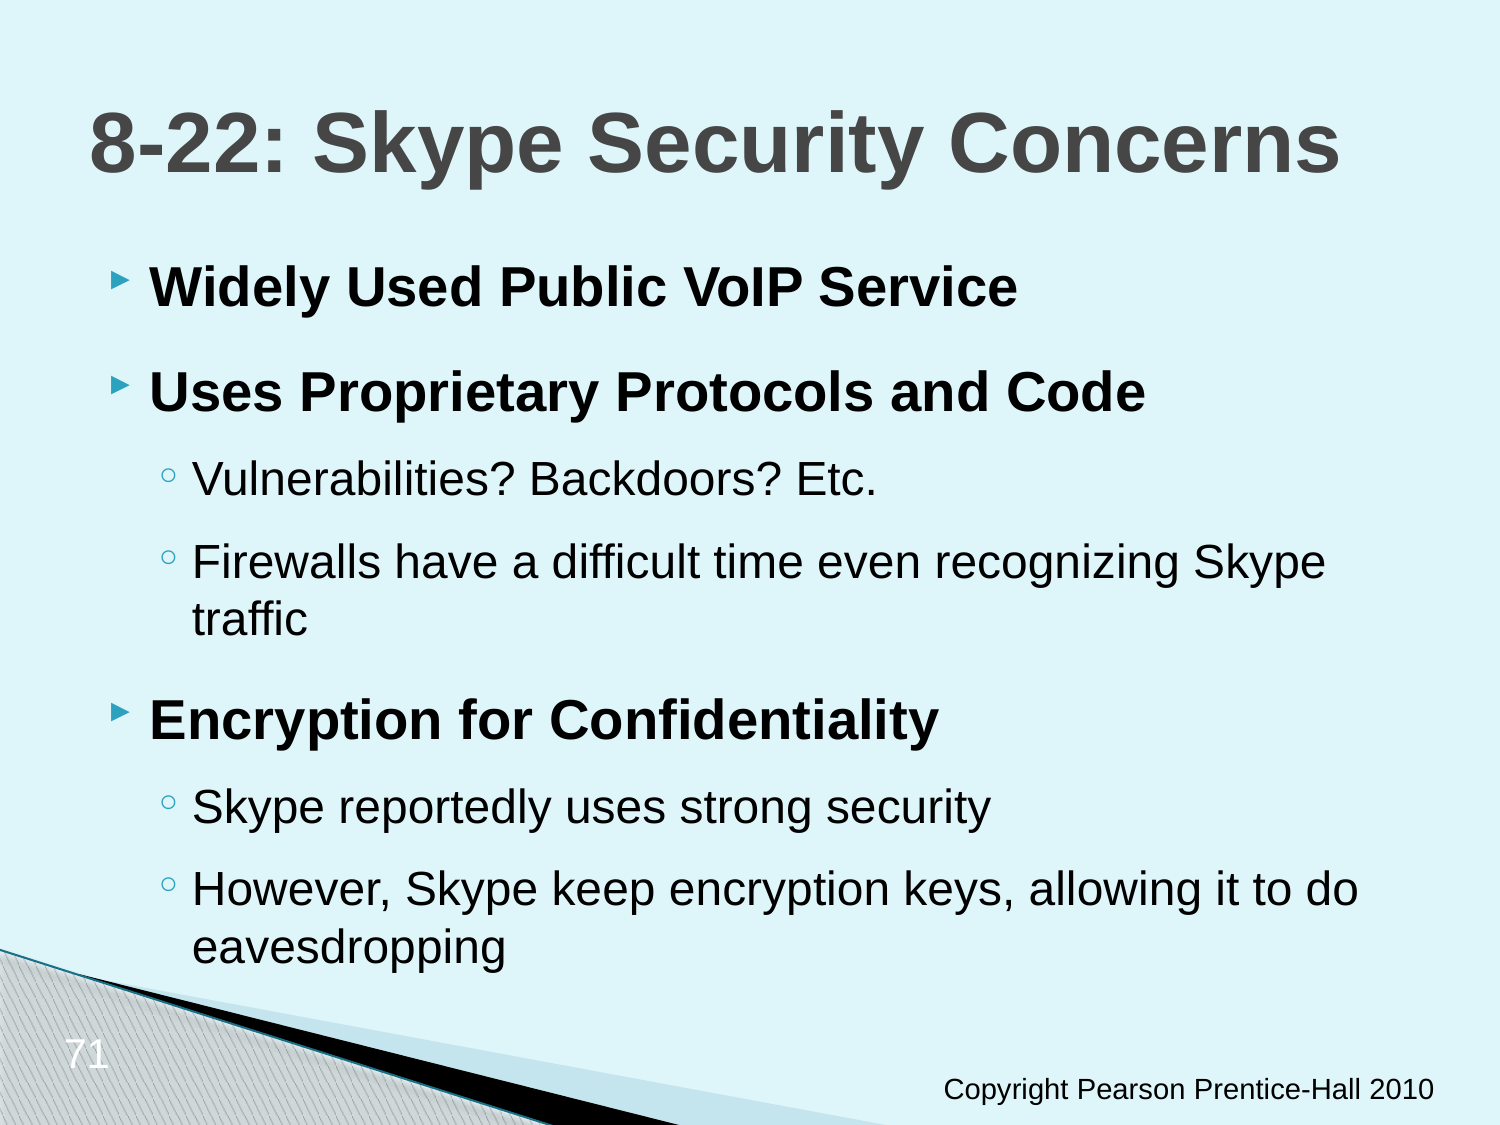

# 8-22: Skype Security Concerns
Widely Used Public VoIP Service
Uses Proprietary Protocols and Code
Vulnerabilities? Backdoors? Etc.
Firewalls have a difficult time even recognizing Skype traffic
Encryption for Confidentiality
Skype reportedly uses strong security
However, Skype keep encryption keys, allowing it to do eavesdropping

71
Copyright Pearson Prentice-Hall 2010